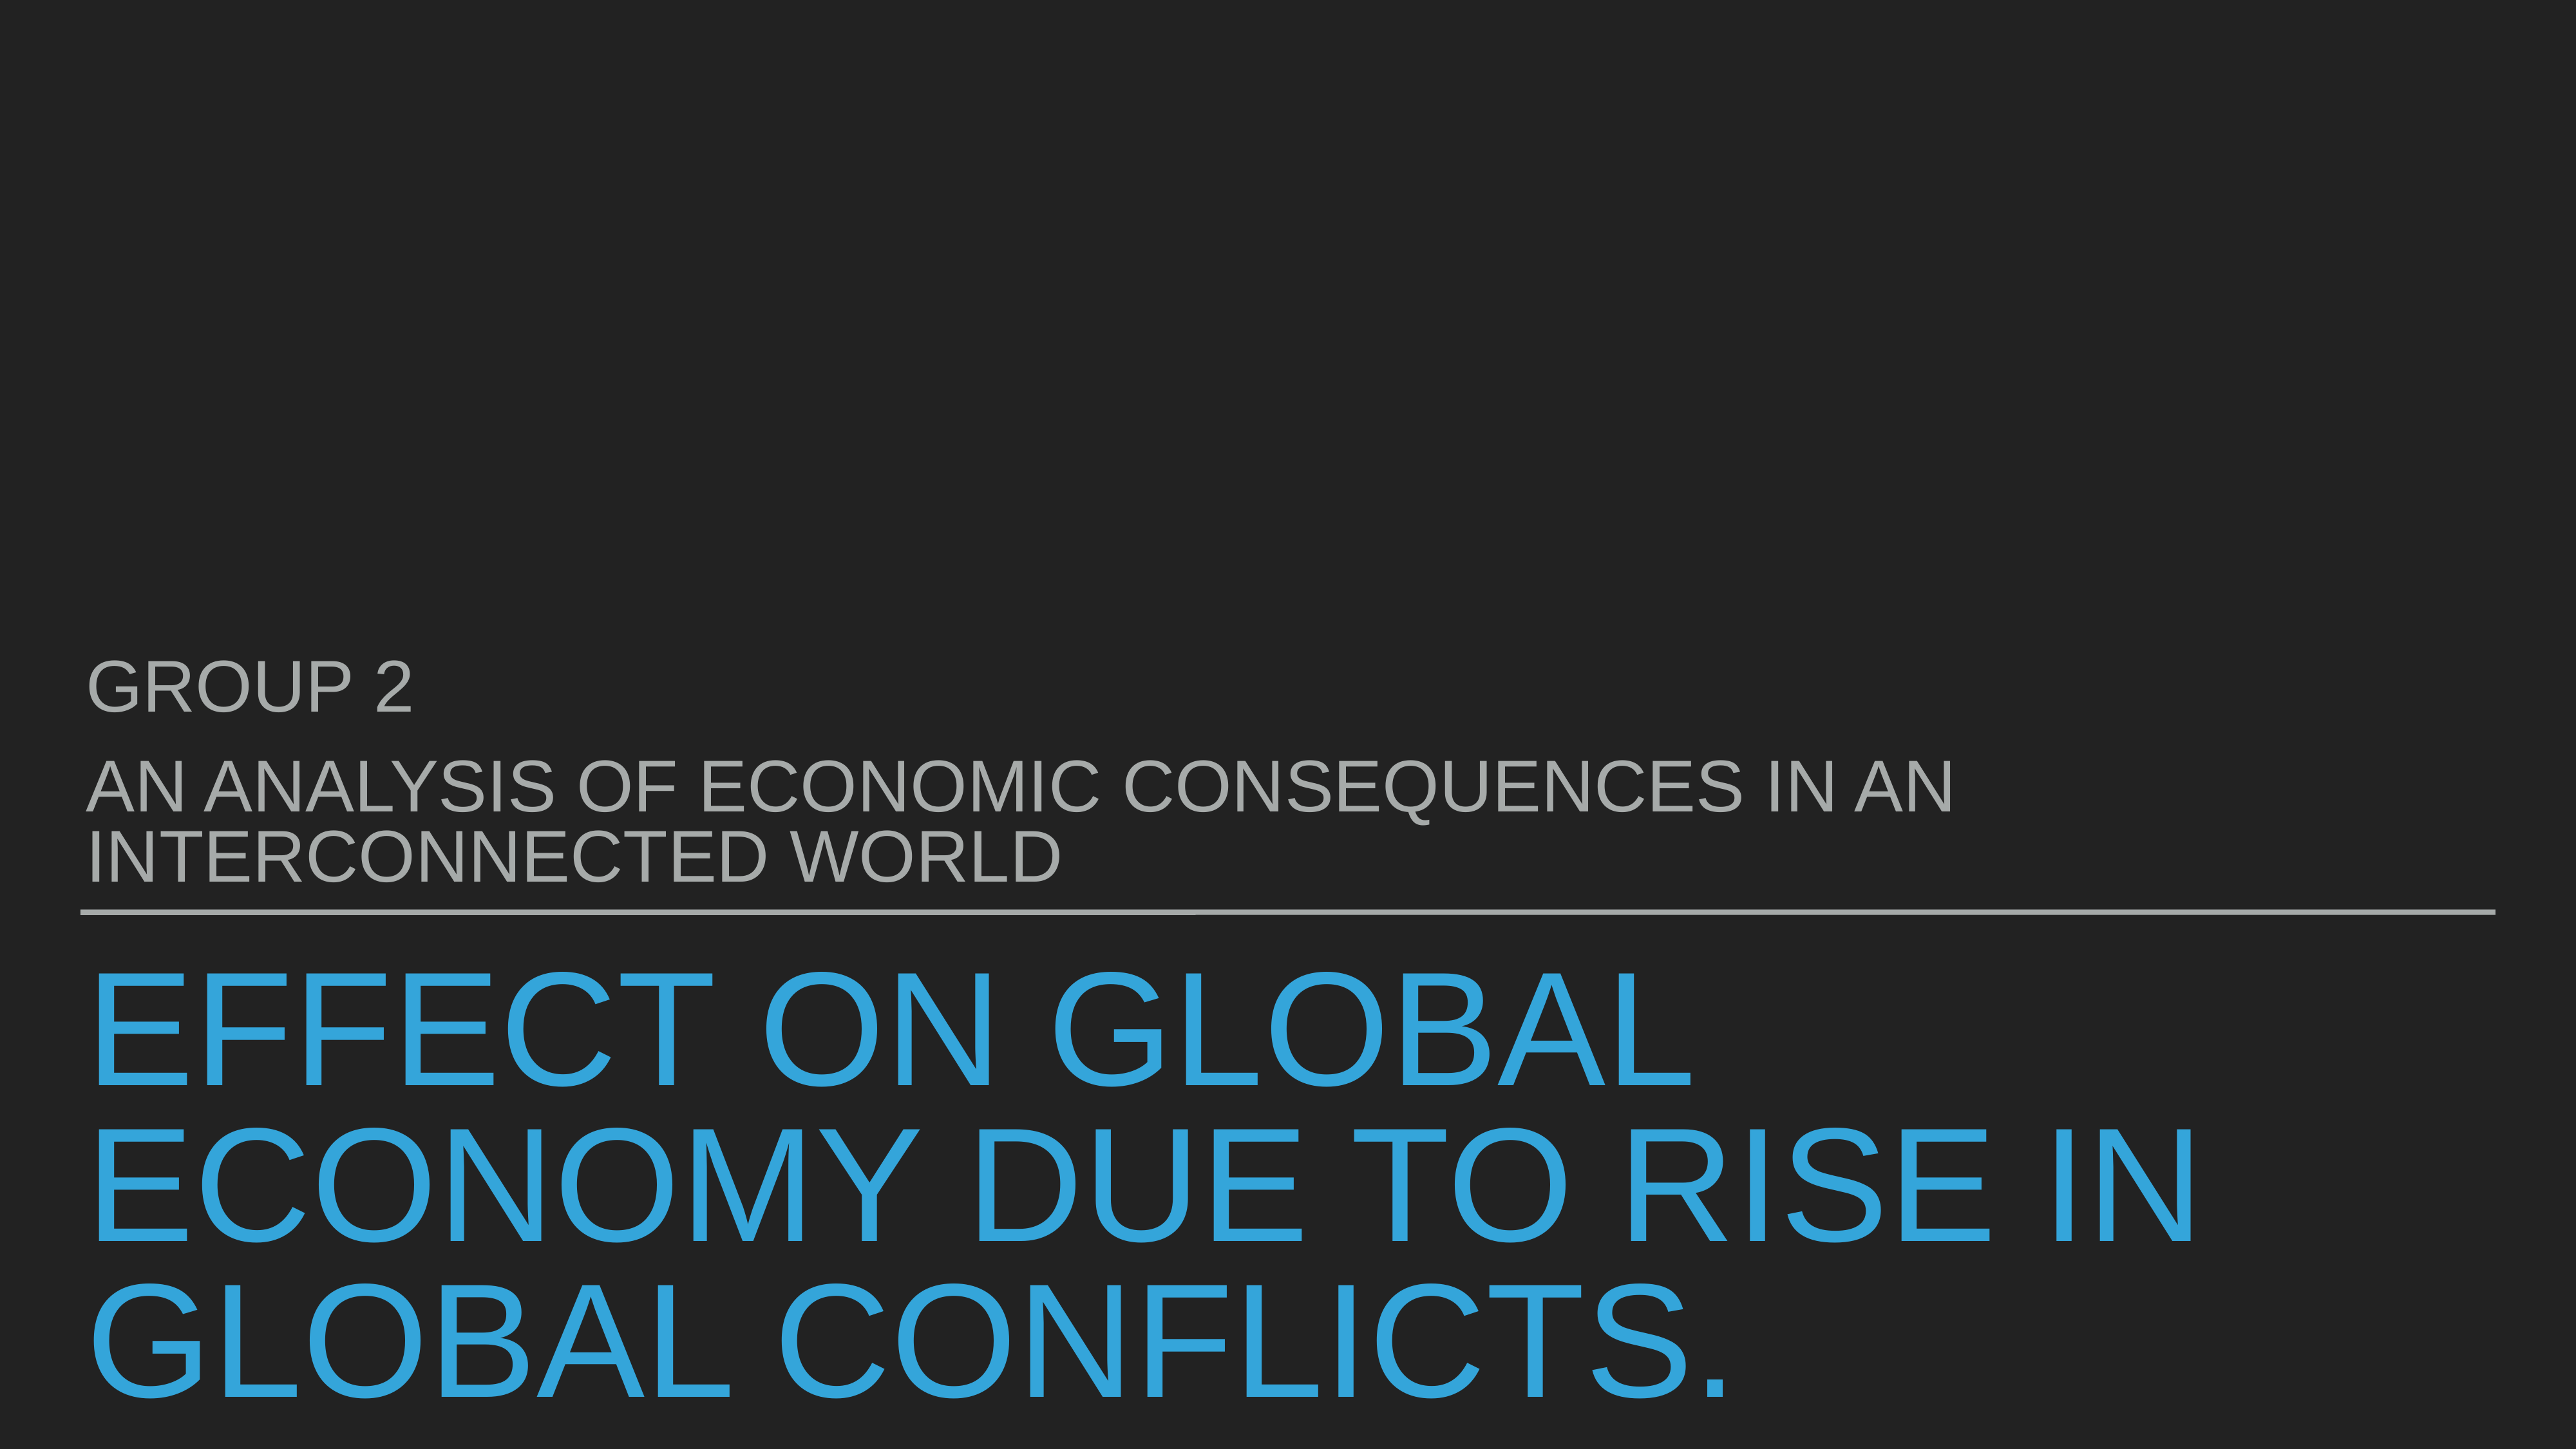

Group 2
An analysis of economic consequences in an interconnected world
# effect on global economy due to rise in global conflicts.